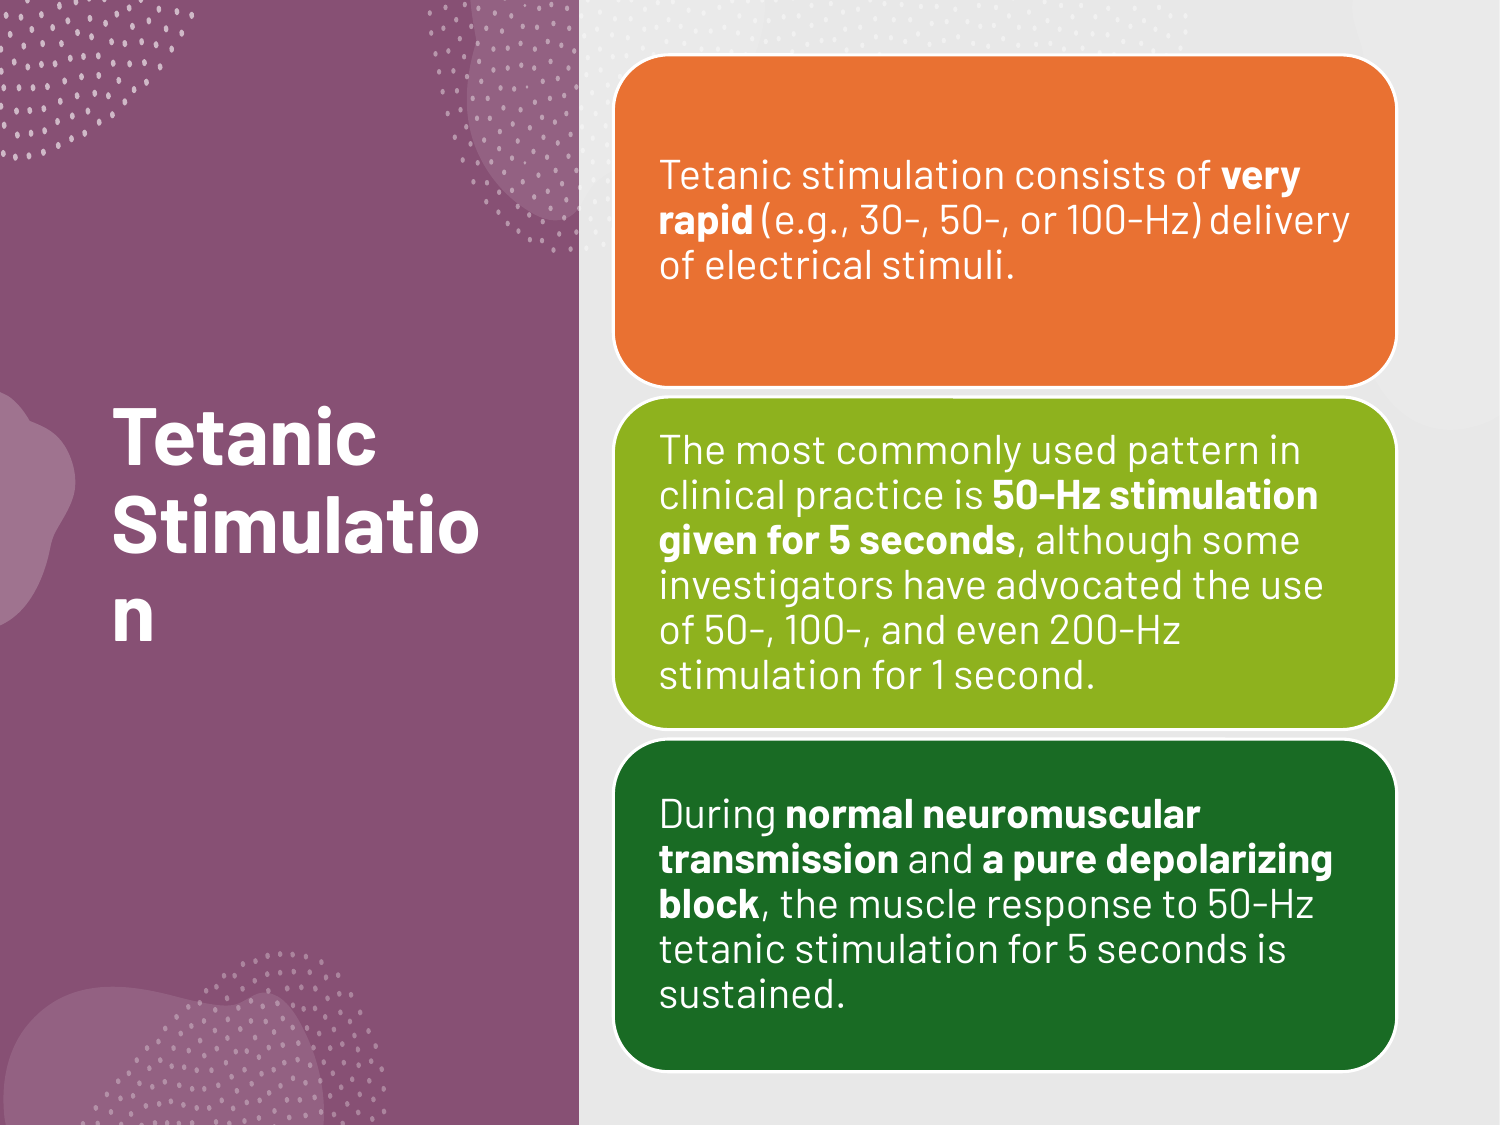

Tetanic stimulation consists of very rapid (e.g., 30-, 50-, or 100-Hz) delivery of electrical stimuli.
The most commonly used pattern in clinical practice is 50-Hz stimulation given for 5 seconds, although some investigators have advocated the use of 50-, 100-, and even 200-Hz stimulation for 1 second.
During normal neuromuscular transmission and a pure depolarizing block, the muscle response to 50-Hz tetanic stimulation for 5 seconds is sustained.
# Tetanic Stimulation